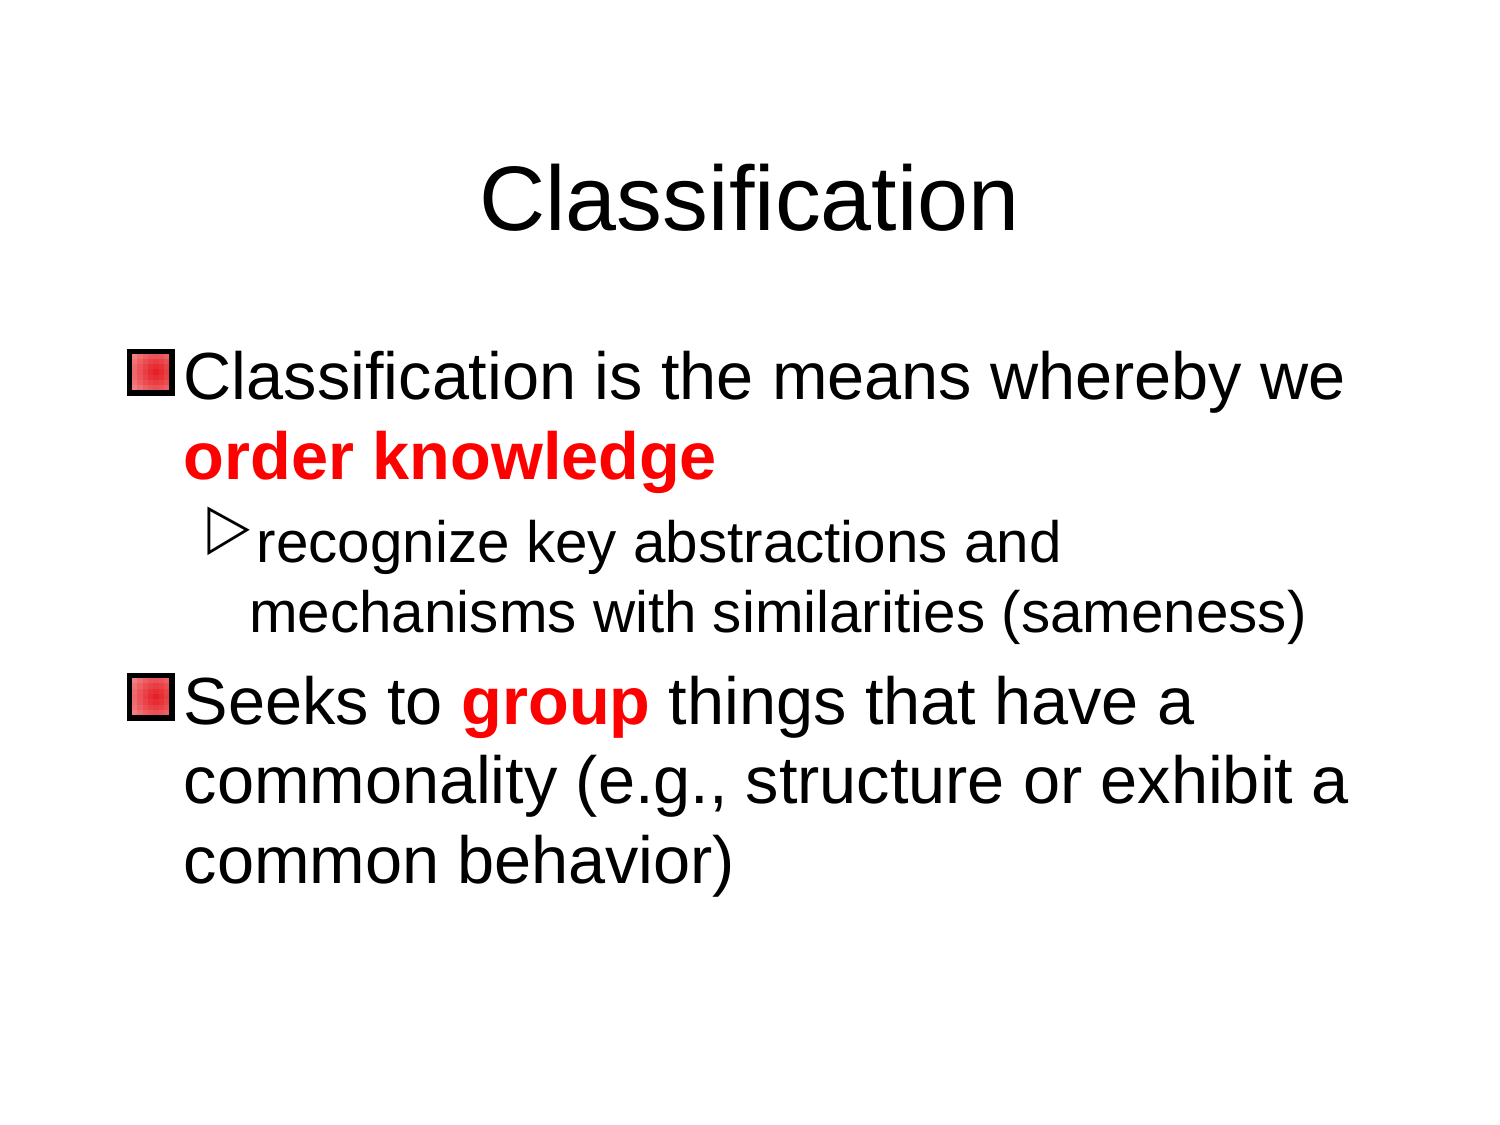

# Classification
Classification is the means whereby we order knowledge
recognize key abstractions and mechanisms with similarities (sameness)
Seeks to group things that have a commonality (e.g., structure or exhibit a common behavior)